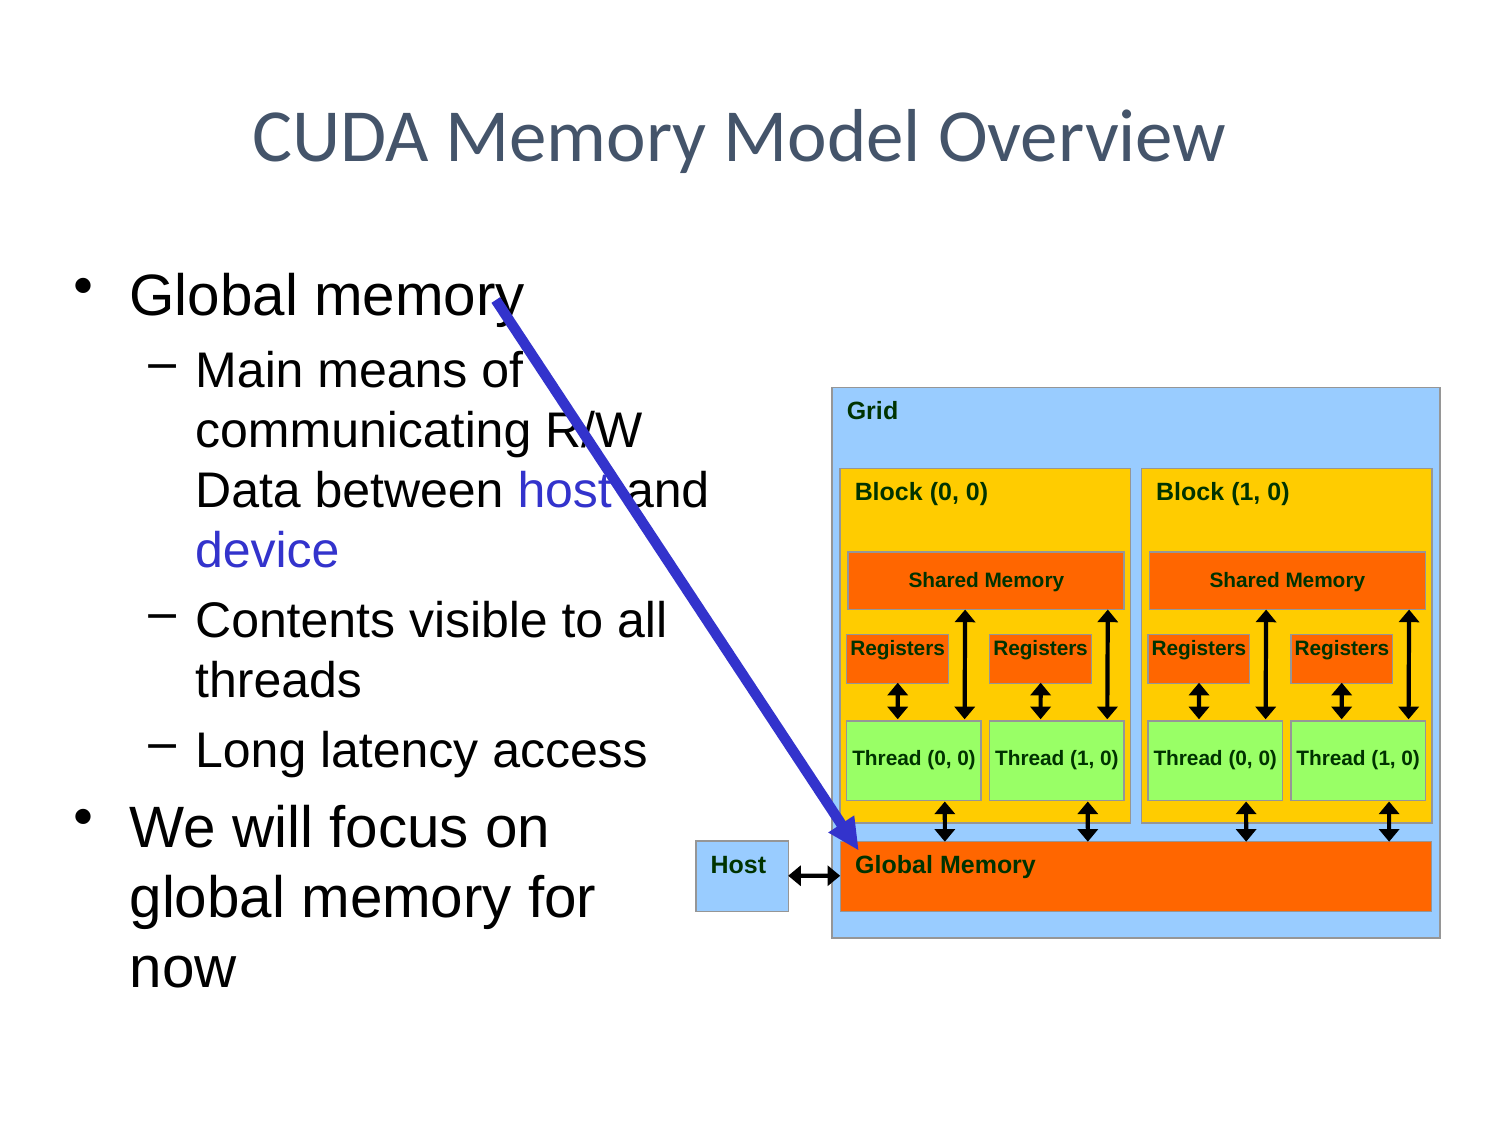

CUDA Memory Model Overview
Global memory
Main means of communicating R/W Data between host and device
Contents visible to all threads
Long latency access
We will focus on global memory for now

Grid
Block (0, 0)
Block (1, 0)
Shared Memory
Shared Memory

Registers
Registers
Registers
Registers

Thread (0, 0)
Thread (1, 0)
Thread (0, 0)
Thread (1, 0)

Host
Global Memory